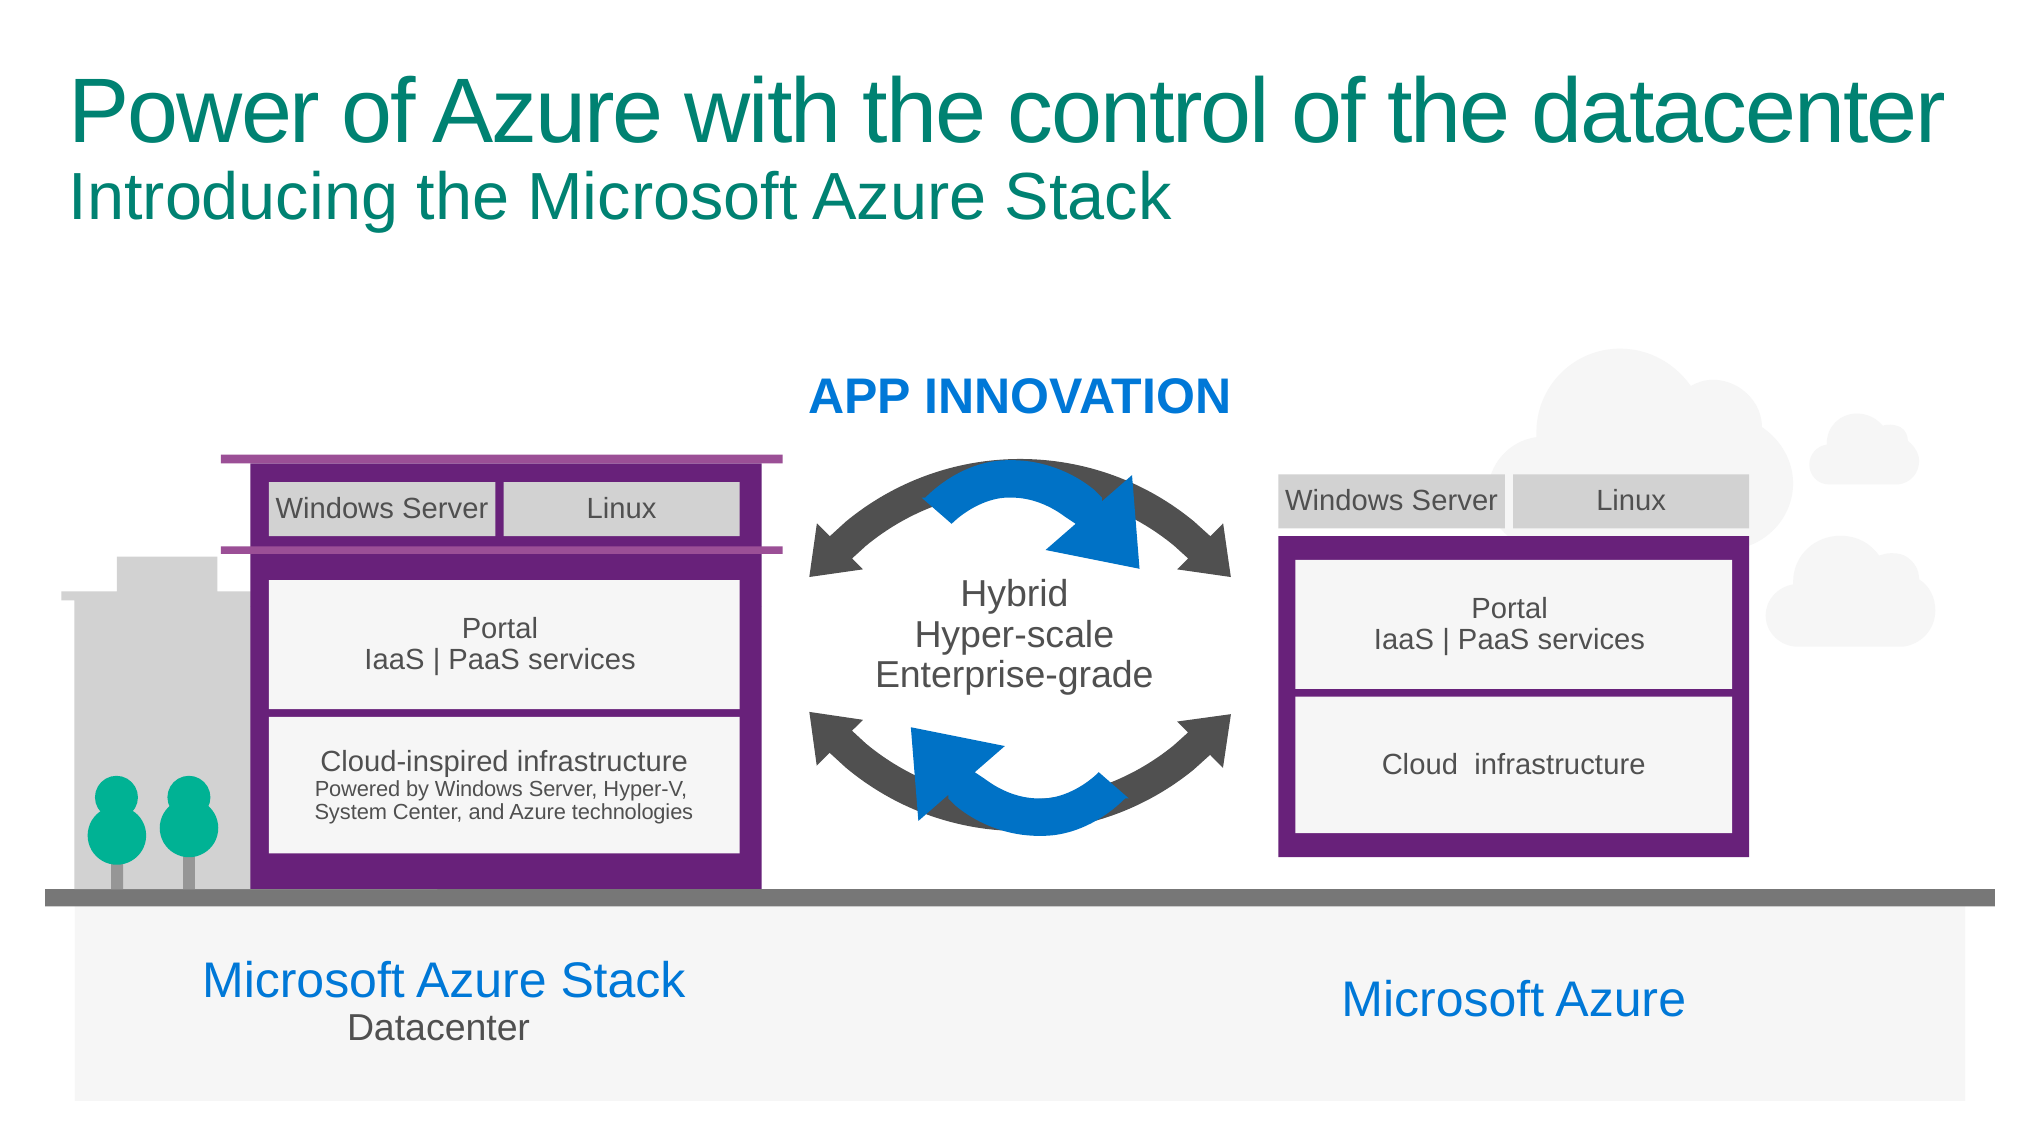

# Power of Azure with the control of the datacenter Introducing the Microsoft Azure Stack
App Innovation

Hybrid
Hyper-scale
Enterprise-grade

Windows Server
Linux
Windows Server
Linux

Portal
IaaS | PaaS services
Cloud  infrastructure
Portal
IaaS | PaaS services

Cloud-inspired infrastructure
Powered by Windows Server, Hyper-V,
System Center, and Azure technologies

Microsoft Azure Stack
Datacenter
Microsoft Azure